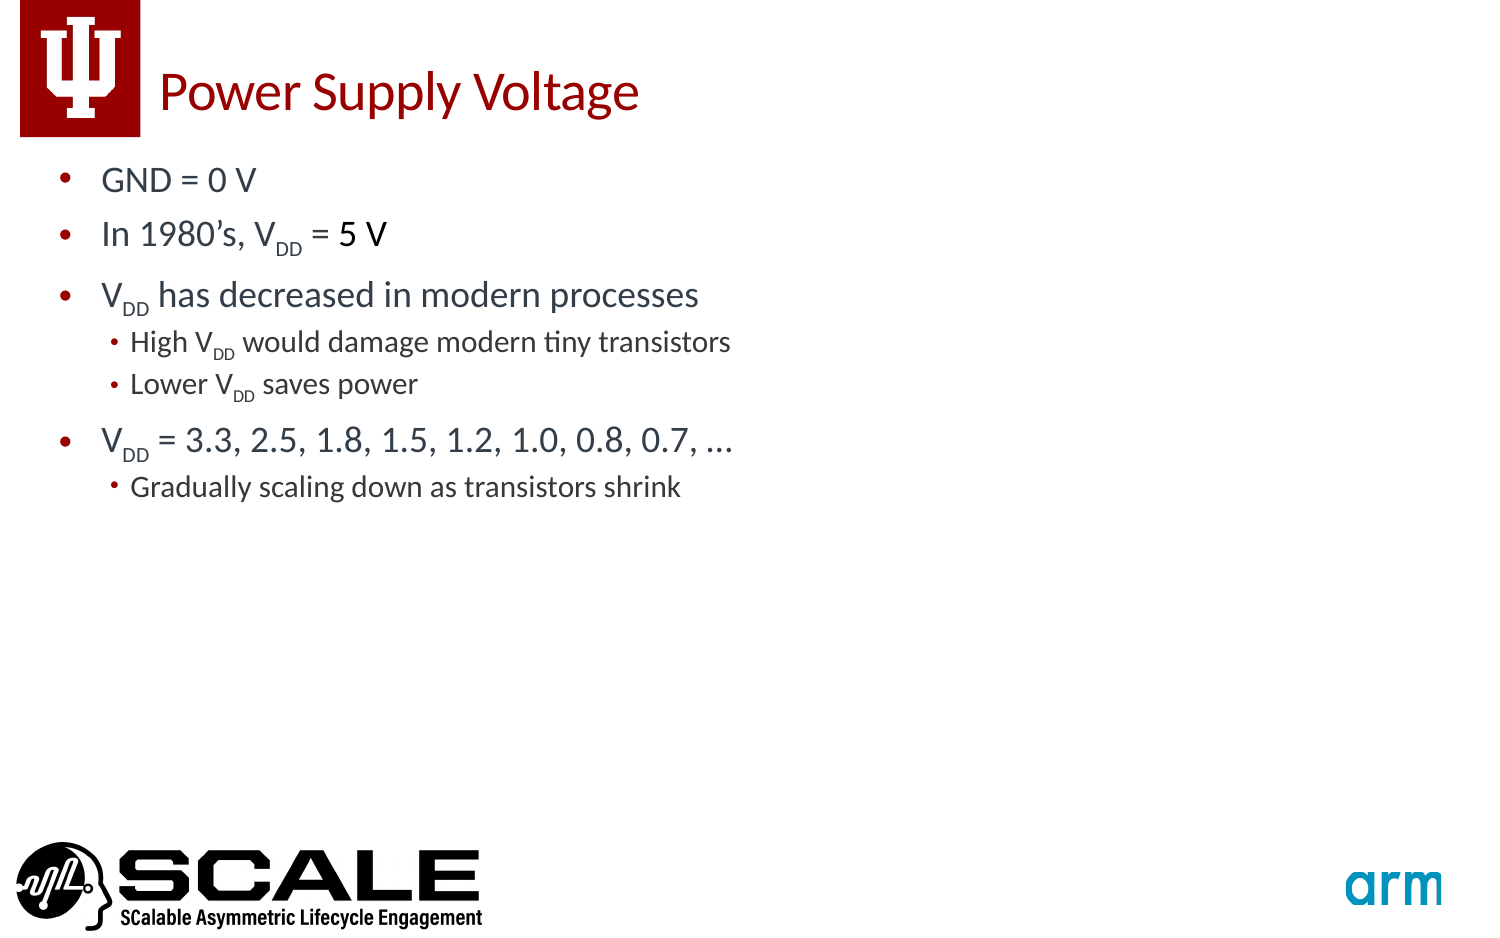

# Power Supply Voltage
GND = 0 V
In 1980’s, VDD = 5 V
VDD has decreased in modern processes
High VDD would damage modern tiny transistors
Lower VDD saves power
VDD = 3.3, 2.5, 1.8, 1.5, 1.2, 1.0, 0.8, 0.7, …
Gradually scaling down as transistors shrink